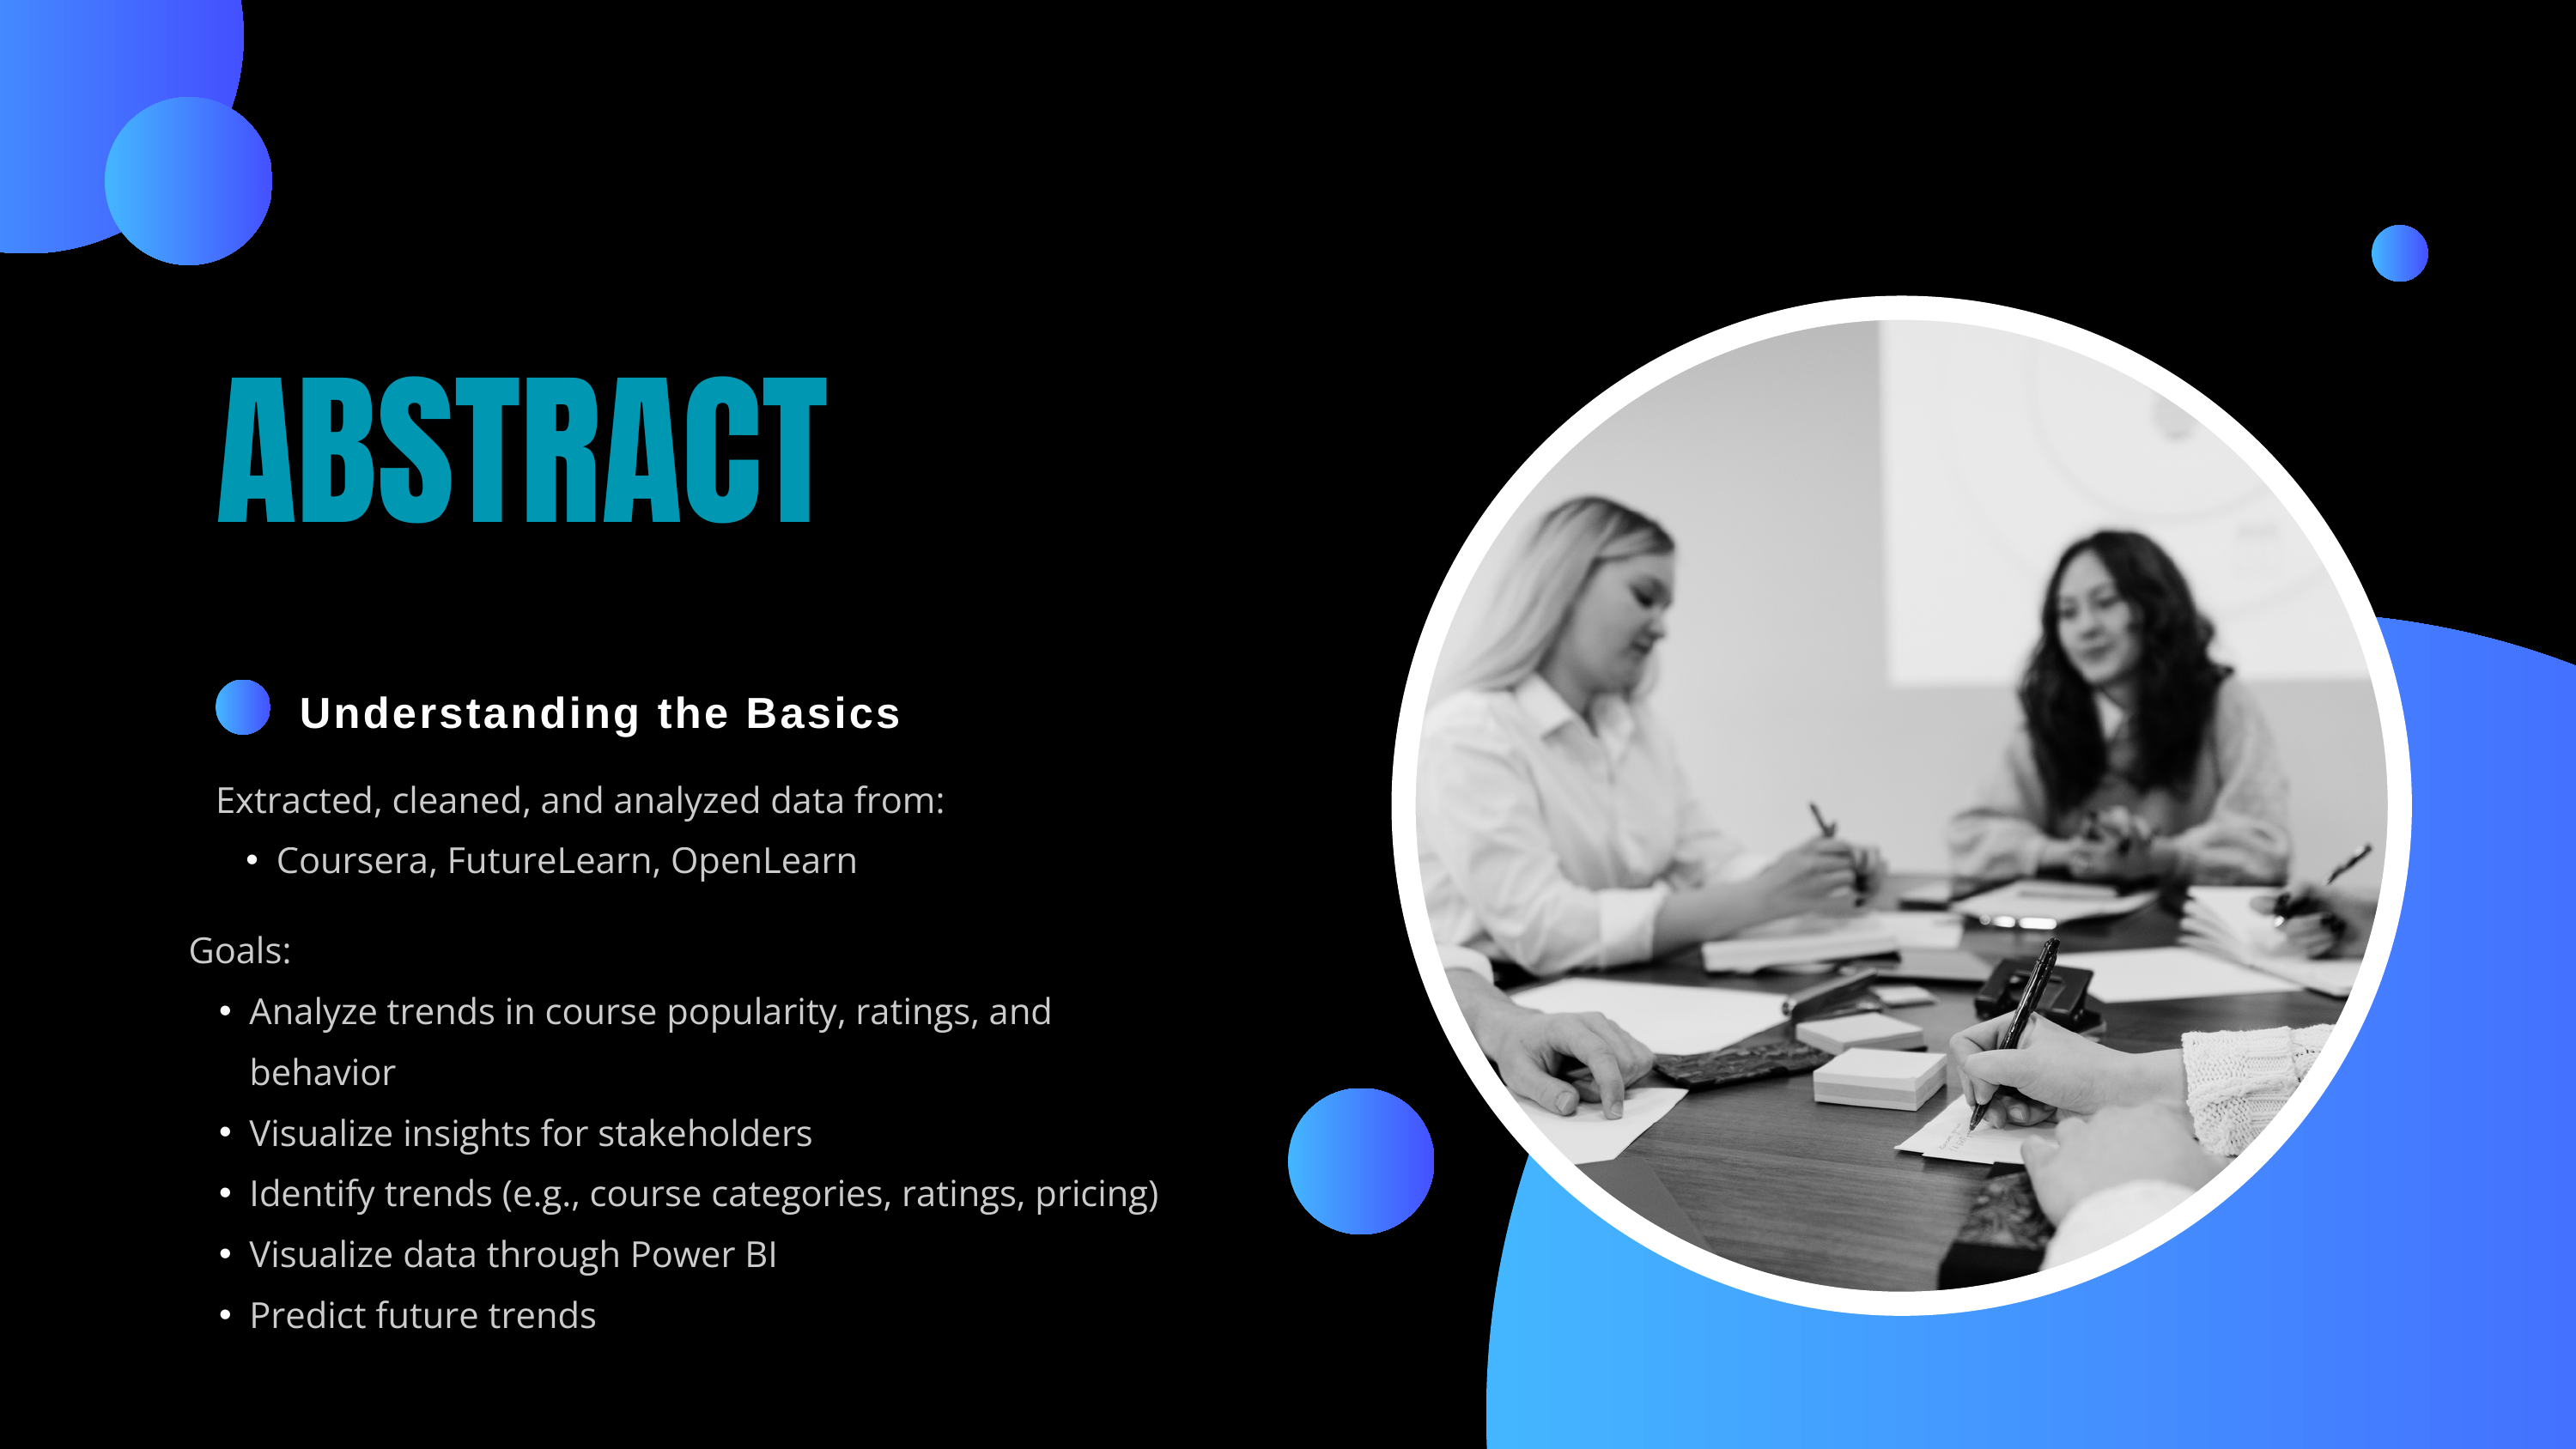

ABSTRACT

Understanding the Basics

Extracted, cleaned, and analyzed data from:
Coursera, FutureLearn, OpenLearn

Goals:
Analyze trends in course popularity, ratings, and behavior
Visualize insights for stakeholders
Identify trends (e.g., course categories, ratings, pricing)
Visualize data through Power BI
Predict future trends